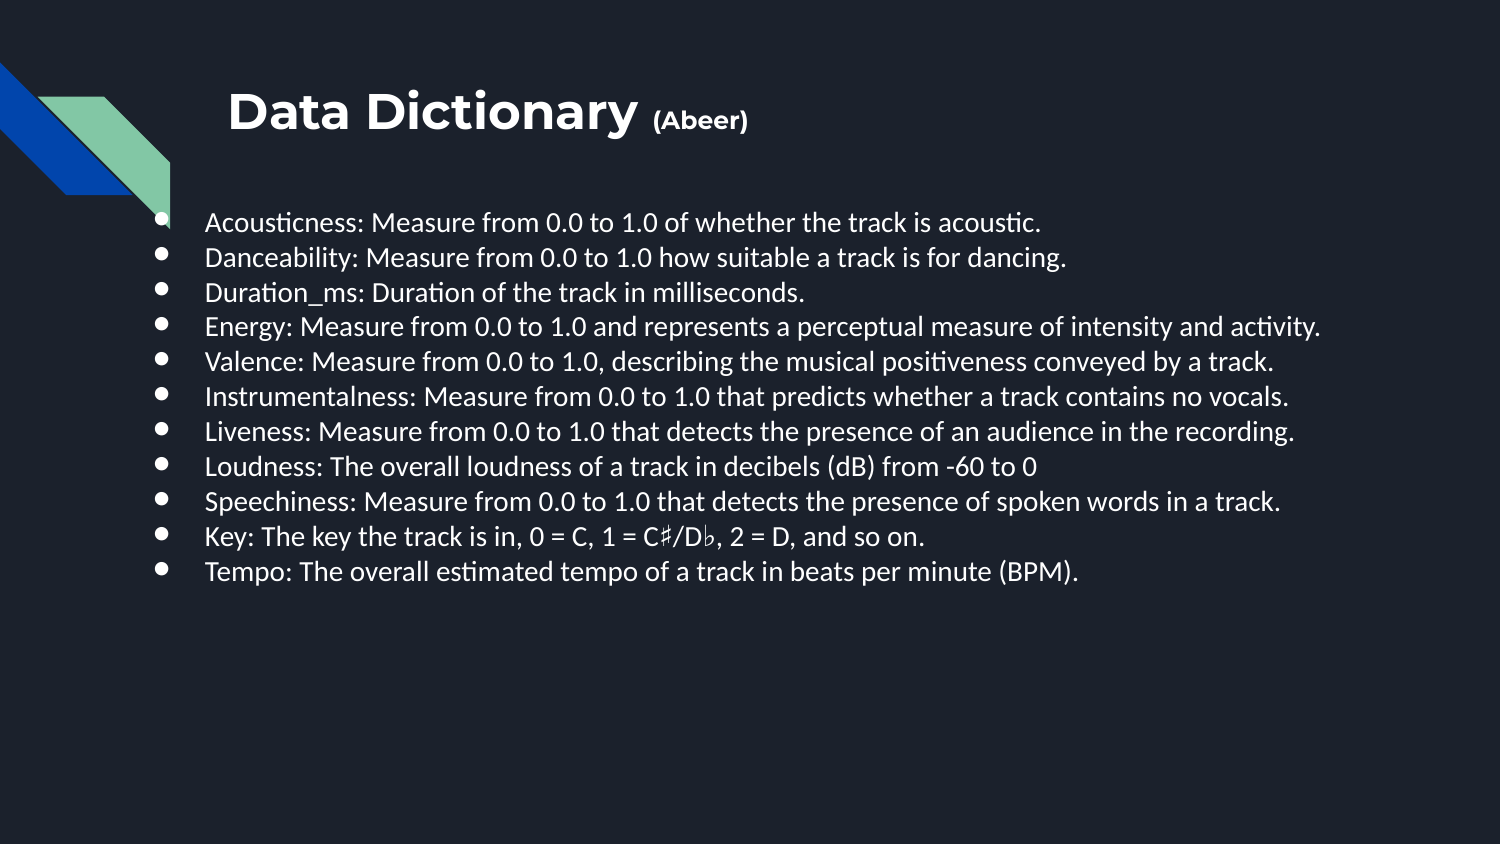

# Data Dictionary (Abeer)
Acousticness: Measure from 0.0 to 1.0 of whether the track is acoustic.
Danceability: Measure from 0.0 to 1.0 how suitable a track is for dancing.
Duration_ms: Duration of the track in milliseconds.
Energy: Measure from 0.0 to 1.0 and represents a perceptual measure of intensity and activity.
Valence: Measure from 0.0 to 1.0, describing the musical positiveness conveyed by a track.
Instrumentalness: Measure from 0.0 to 1.0 that predicts whether a track contains no vocals.
Liveness: Measure from 0.0 to 1.0 that detects the presence of an audience in the recording.
Loudness: The overall loudness of a track in decibels (dB) from -60 to 0
Speechiness: Measure from 0.0 to 1.0 that detects the presence of spoken words in a track.
Key: The key the track is in, 0 = C, 1 = C♯/D♭, 2 = D, and so on.
Tempo: The overall estimated tempo of a track in beats per minute (BPM).